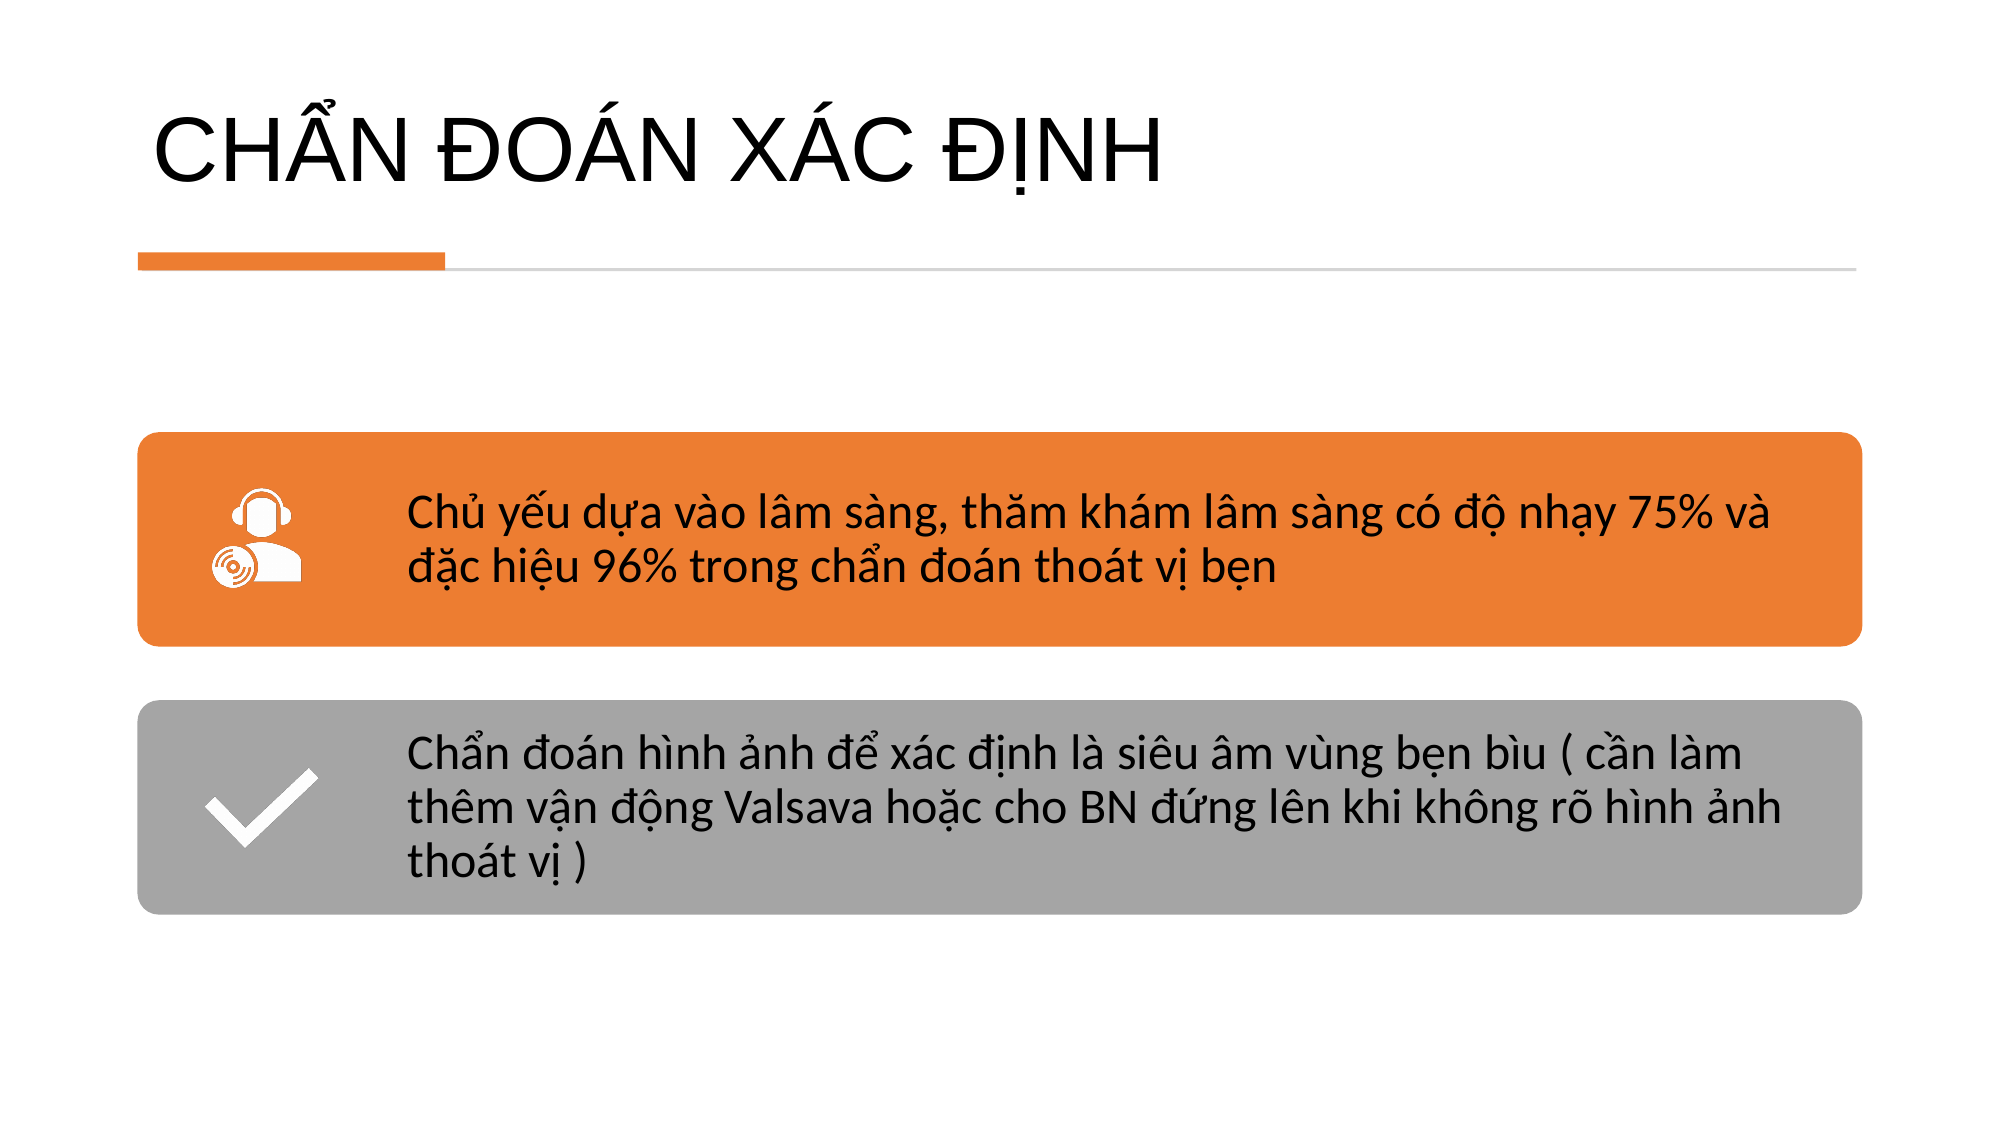

# CHẨN ĐOÁN XÁC ĐỊNH

Chủ yếu dựa vào lâm sàng, thăm khám lâm sàng có độ nhạy 75% và đặc hiệu 96% trong chẩn đoán thoát vị bẹn
Chẩn đoán hình ảnh để xác định là siêu âm vùng bẹn bìu ( cần làm thêm vận động Valsava hoặc cho BN đứng lên khi không rõ hình ảnh thoát vị )